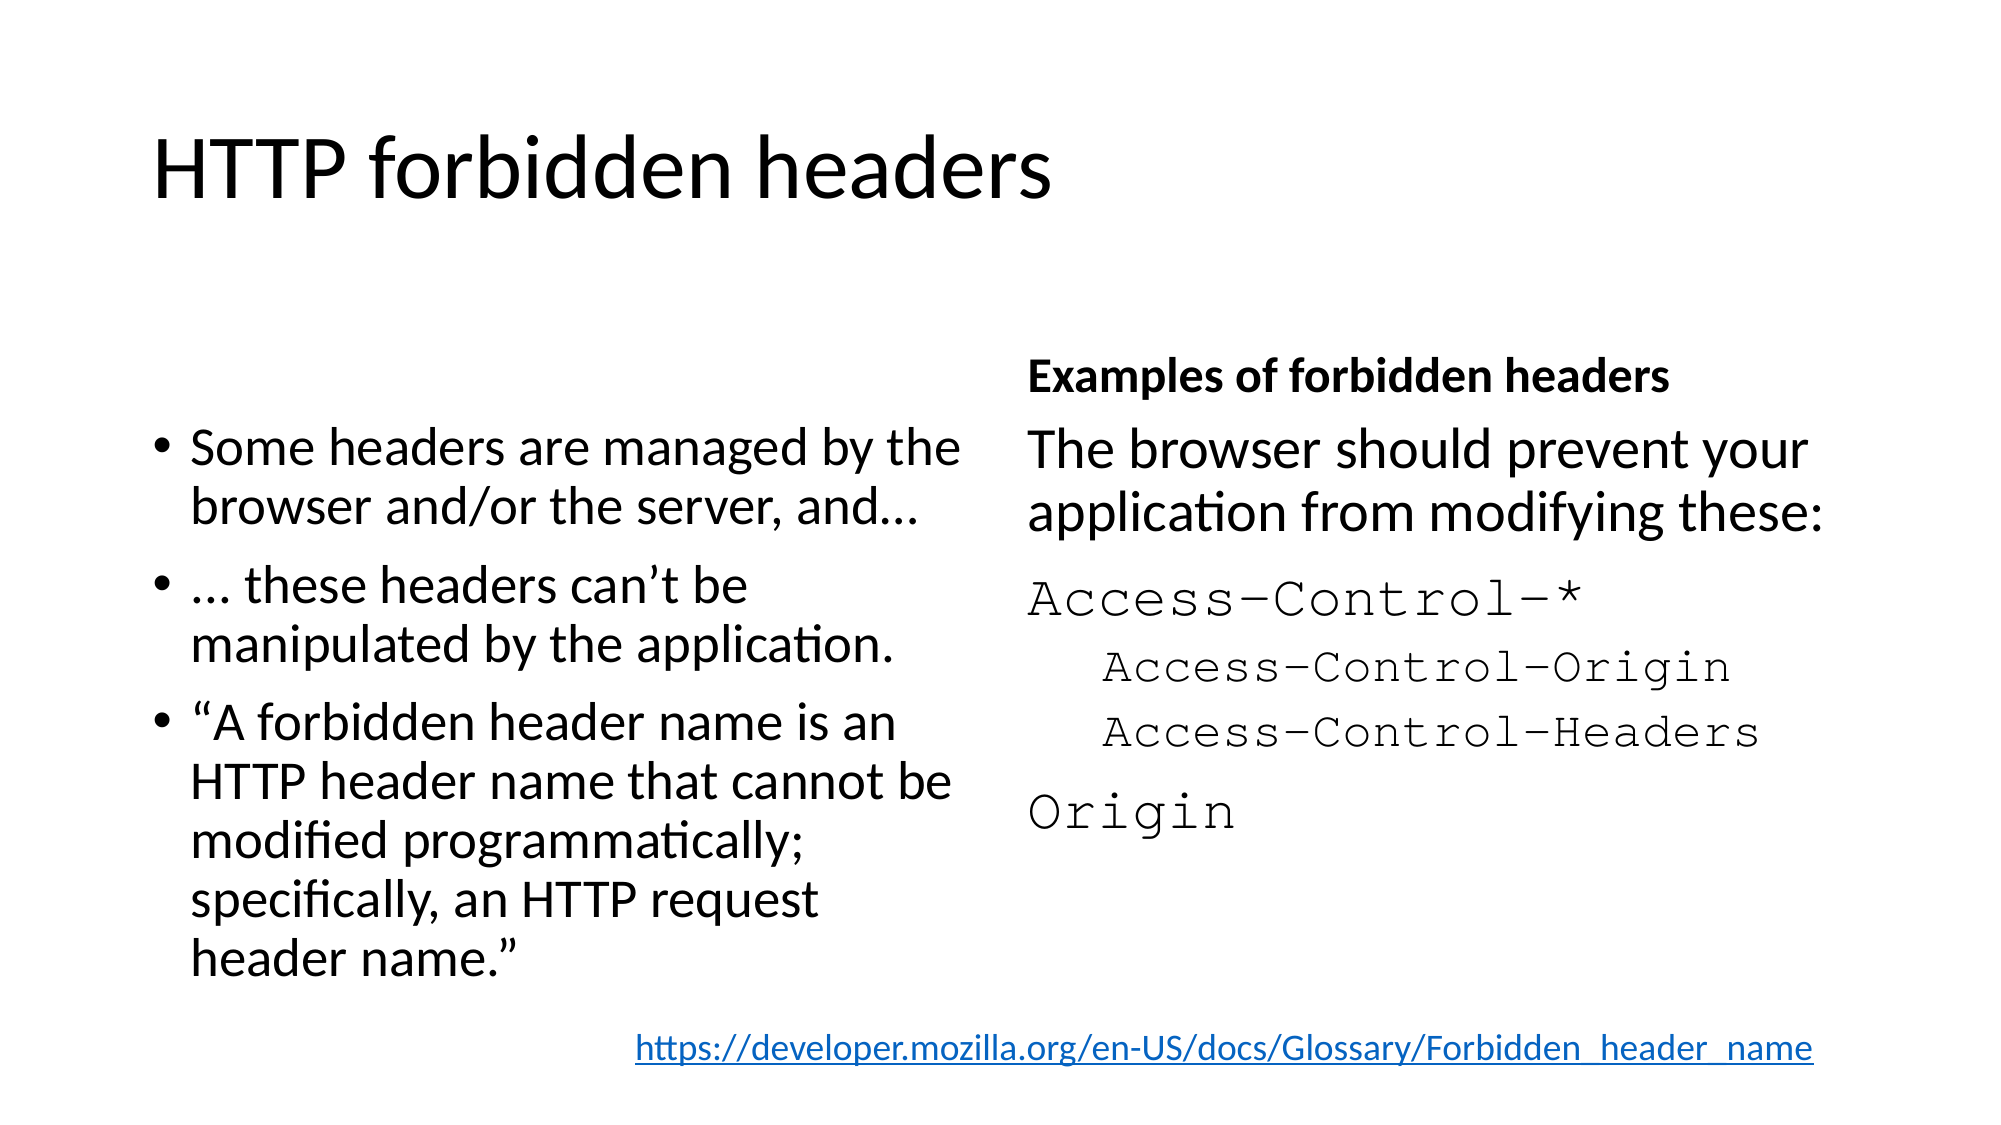

# HTTP forbidden headers

Examples of forbidden headers
Some headers are managed by the browser and/or the server, and…
... these headers can’t be manipulated by the application.
“A forbidden header name is an HTTP header name that cannot be modified programmatically; specifically, an HTTP request header name.”
The browser should prevent your application from modifying these:
Access-Control-*
Access-Control-Origin
Access-Control-Headers
Origin

https://developer.mozilla.org/en-US/docs/Glossary/Forbidden_header_name